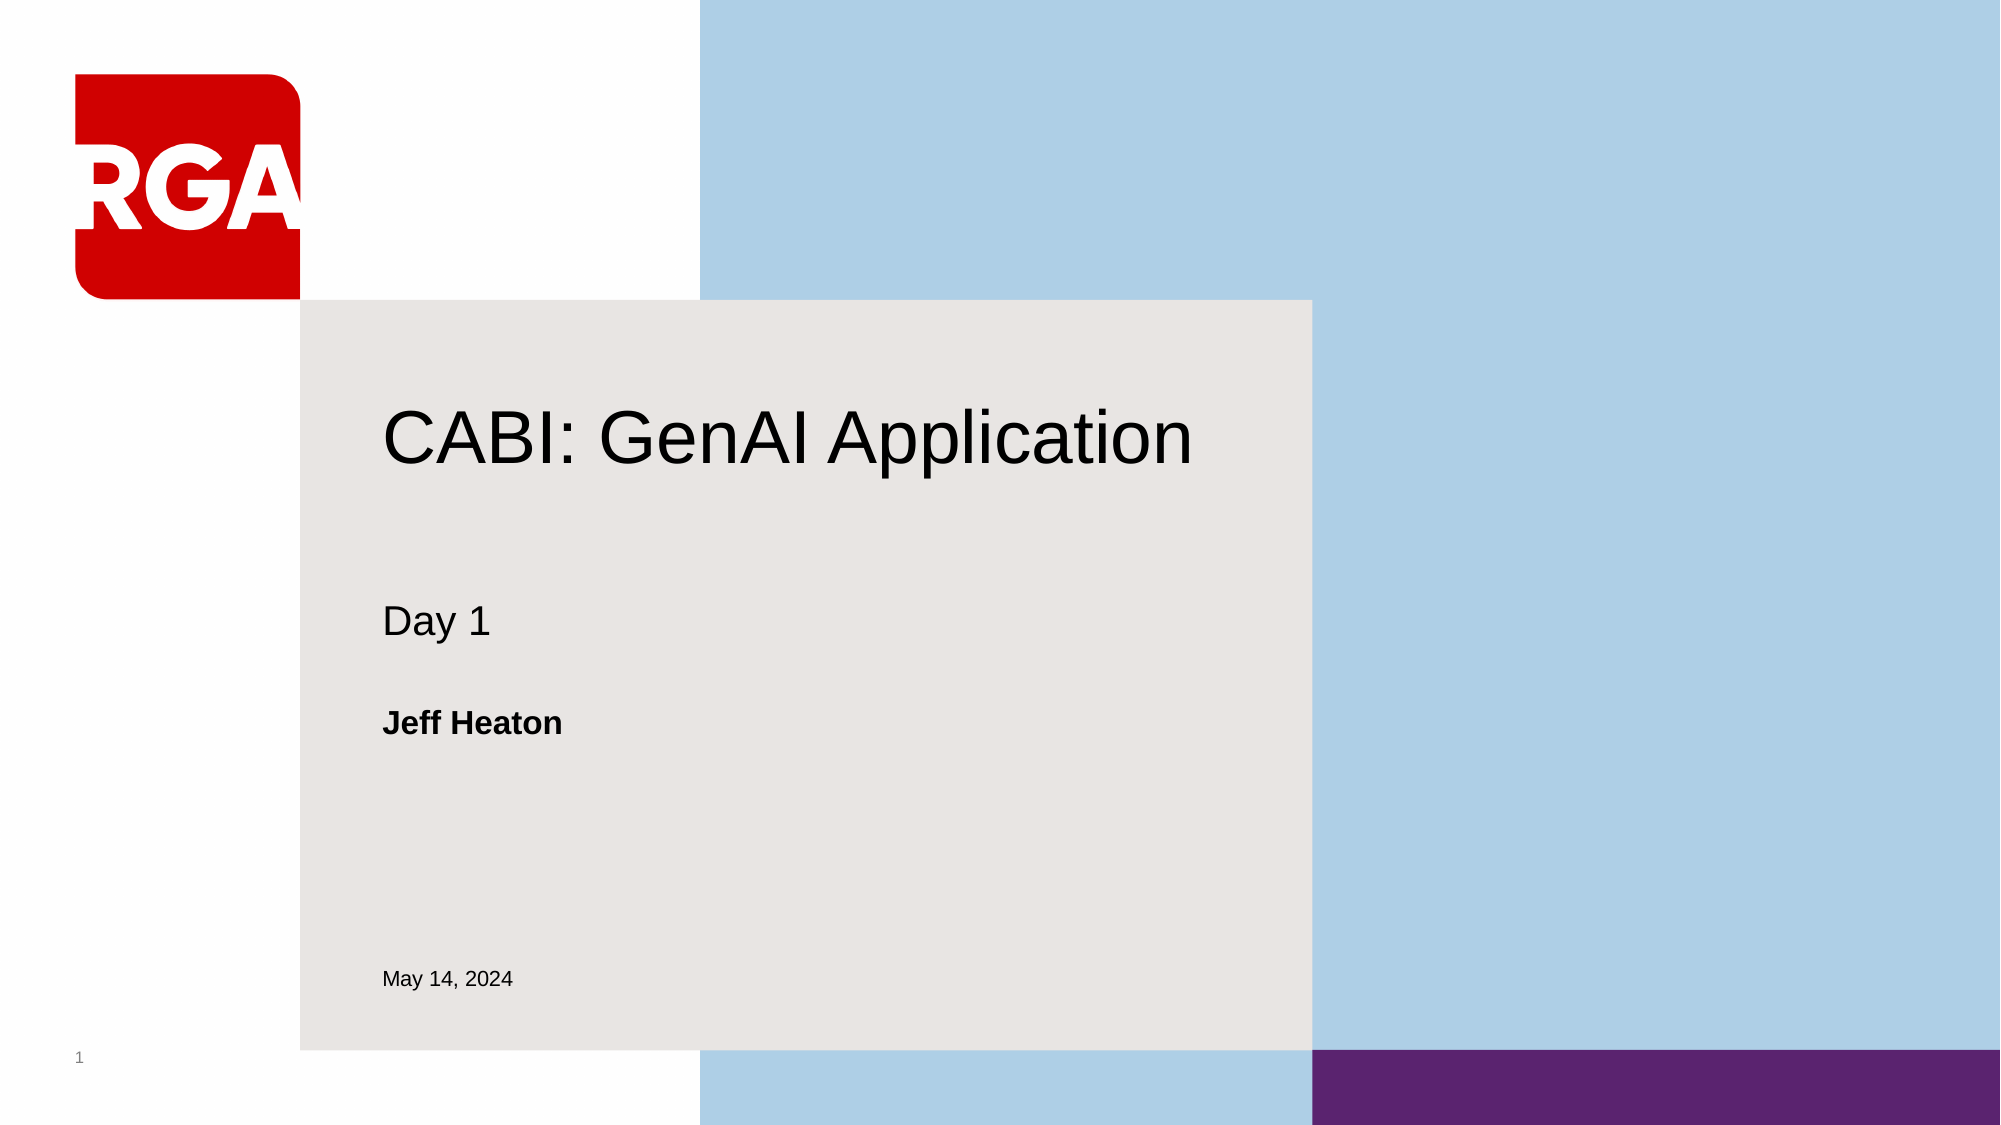

# CABI: GenAI Application
Day 1
Jeff Heaton

May 14, 2024
1